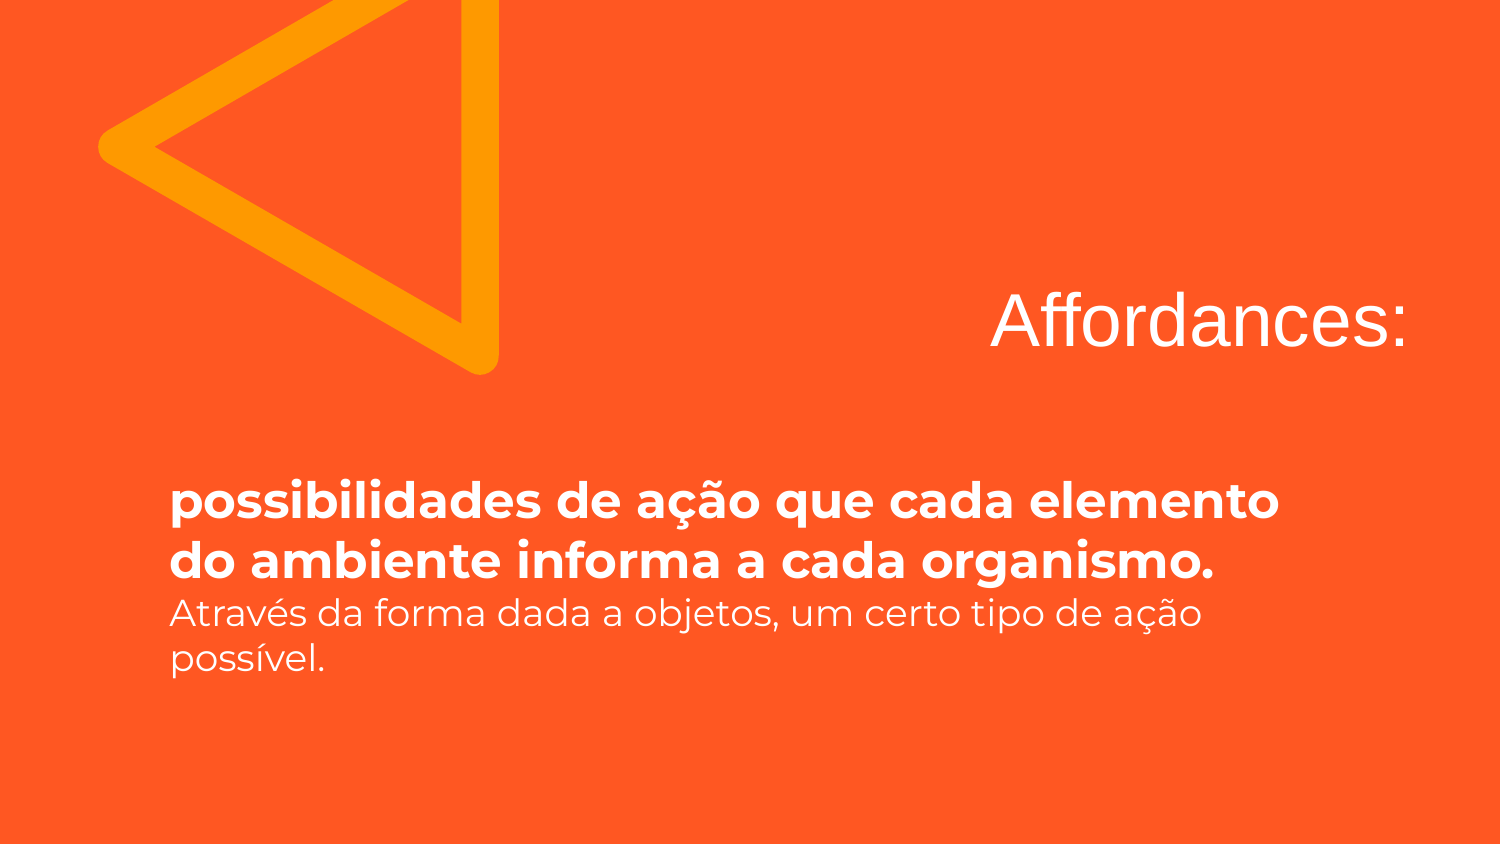

# Affordances:
possibilidades de ação que cada elemento do ambiente informa a cada organismo.
Através da forma dada a objetos, um certo tipo de ação possível.